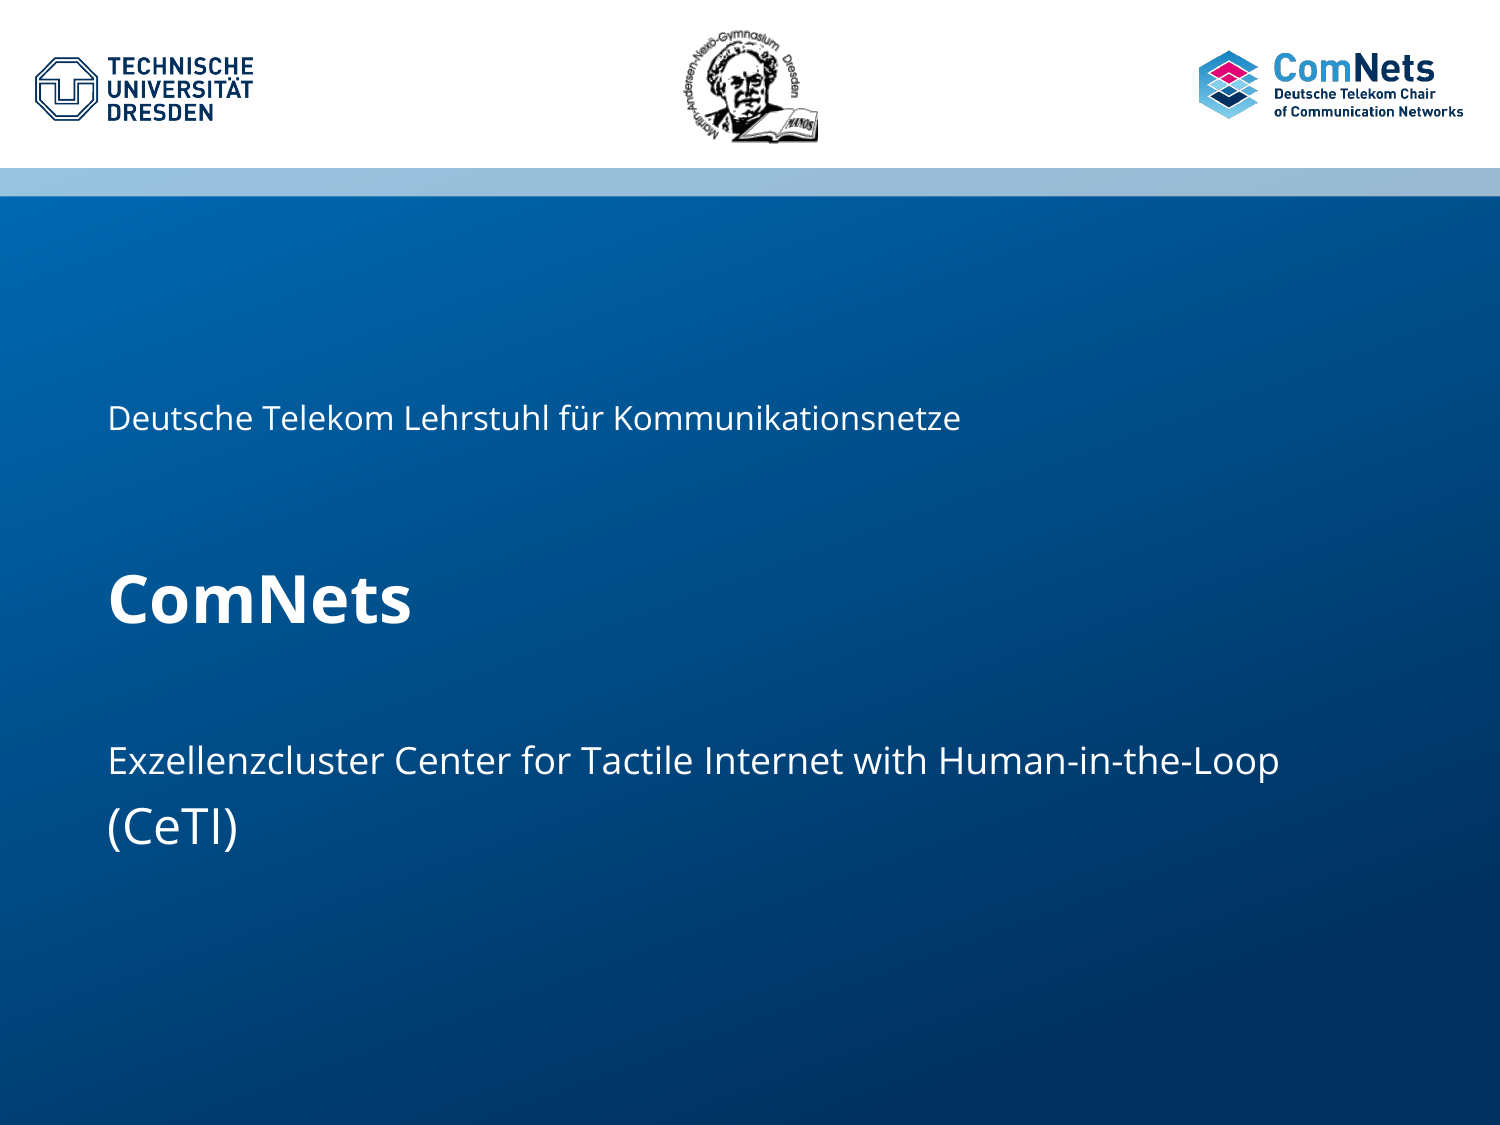

Deutsche Telekom Lehrstuhl für Kommunikationsnetze
# ComNets
Exzellenzcluster Center for Tactile Internet with Human-in-the-Loop
(CeTI)